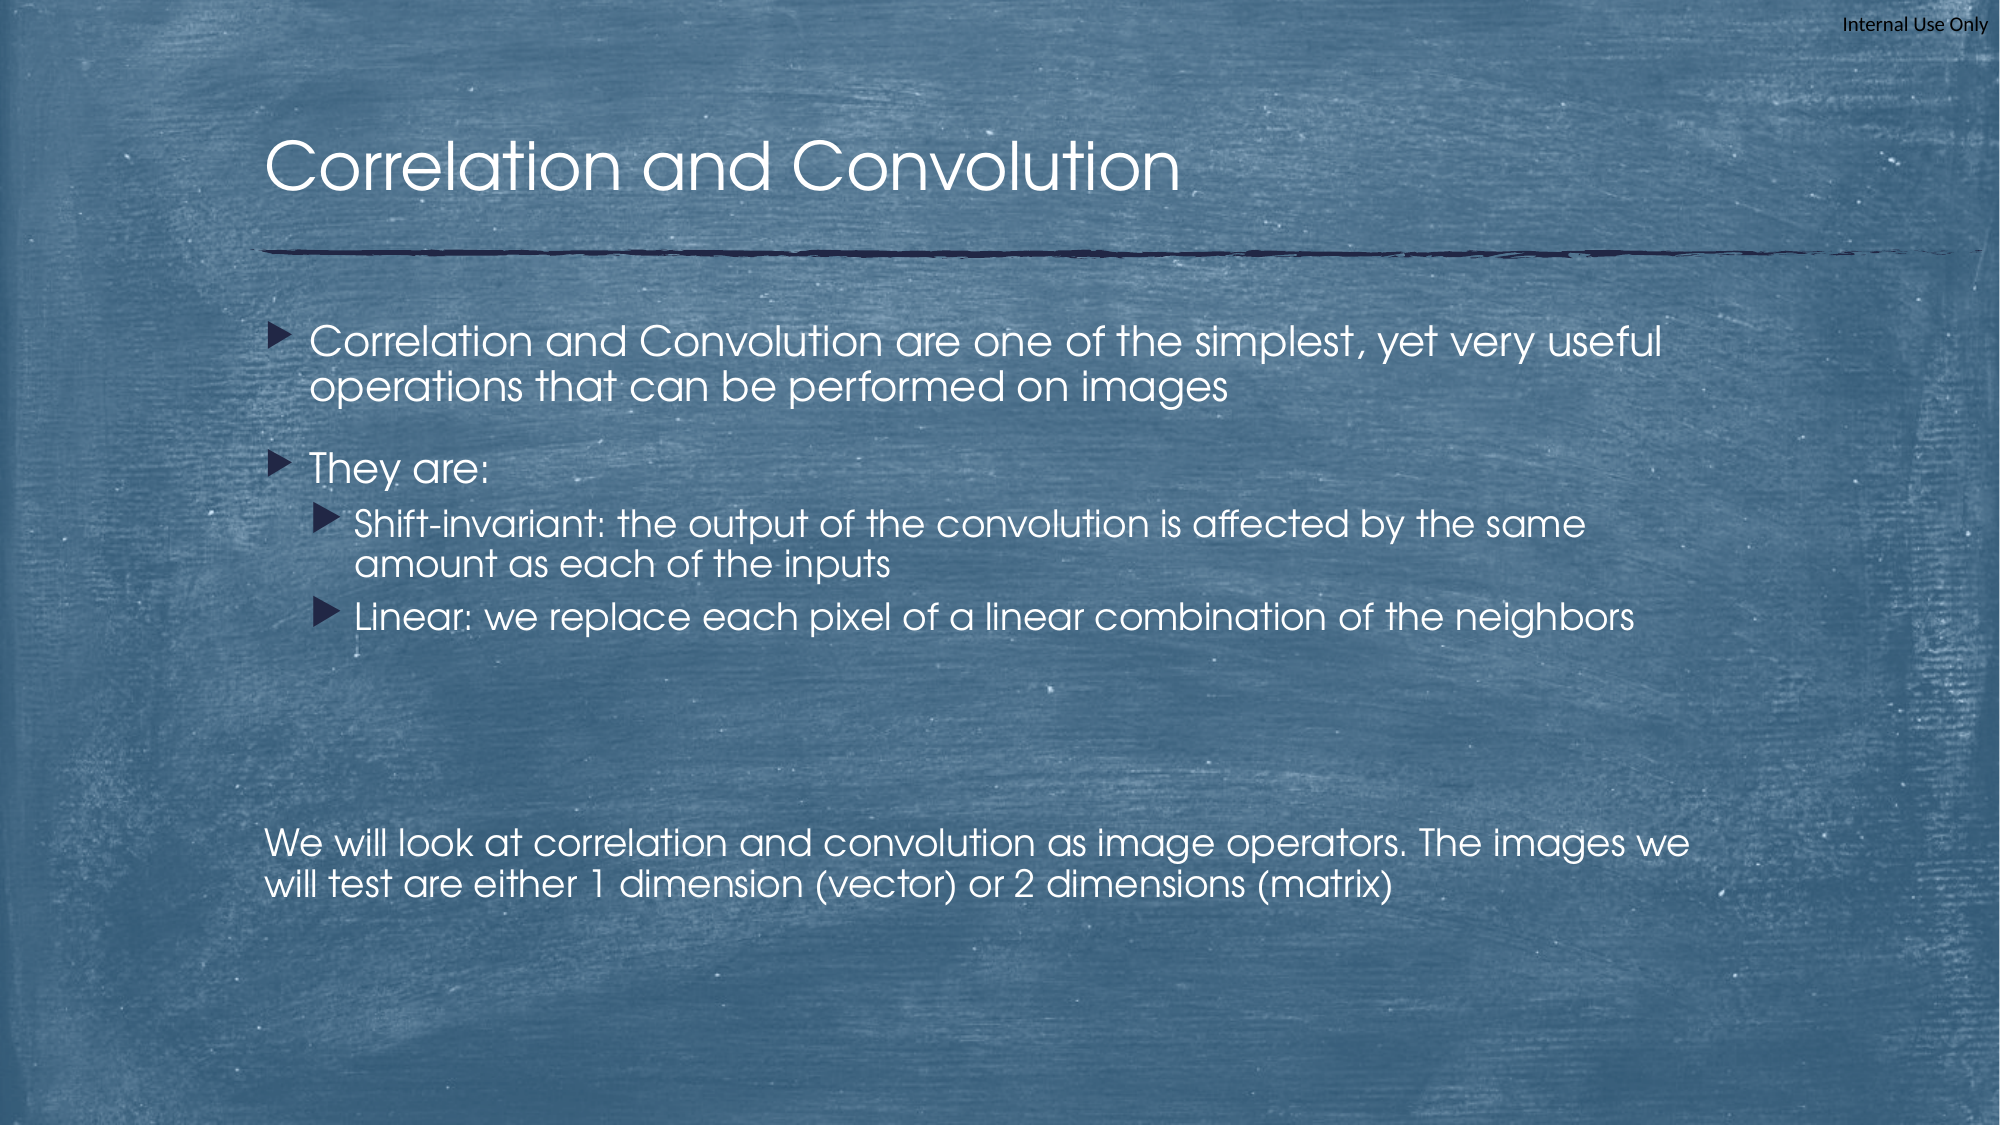

# Correlation and Convolution
Correlation and Convolution are one of the simplest, yet very useful operations that can be performed on images
They are:
Shift-invariant: the output of the convolution is affected by the same amount as each of the inputs
Linear: we replace each pixel of a linear combination of the neighbors

We will look at correlation and convolution as image operators. The images we will test are either 1 dimension (vector) or 2 dimensions (matrix)